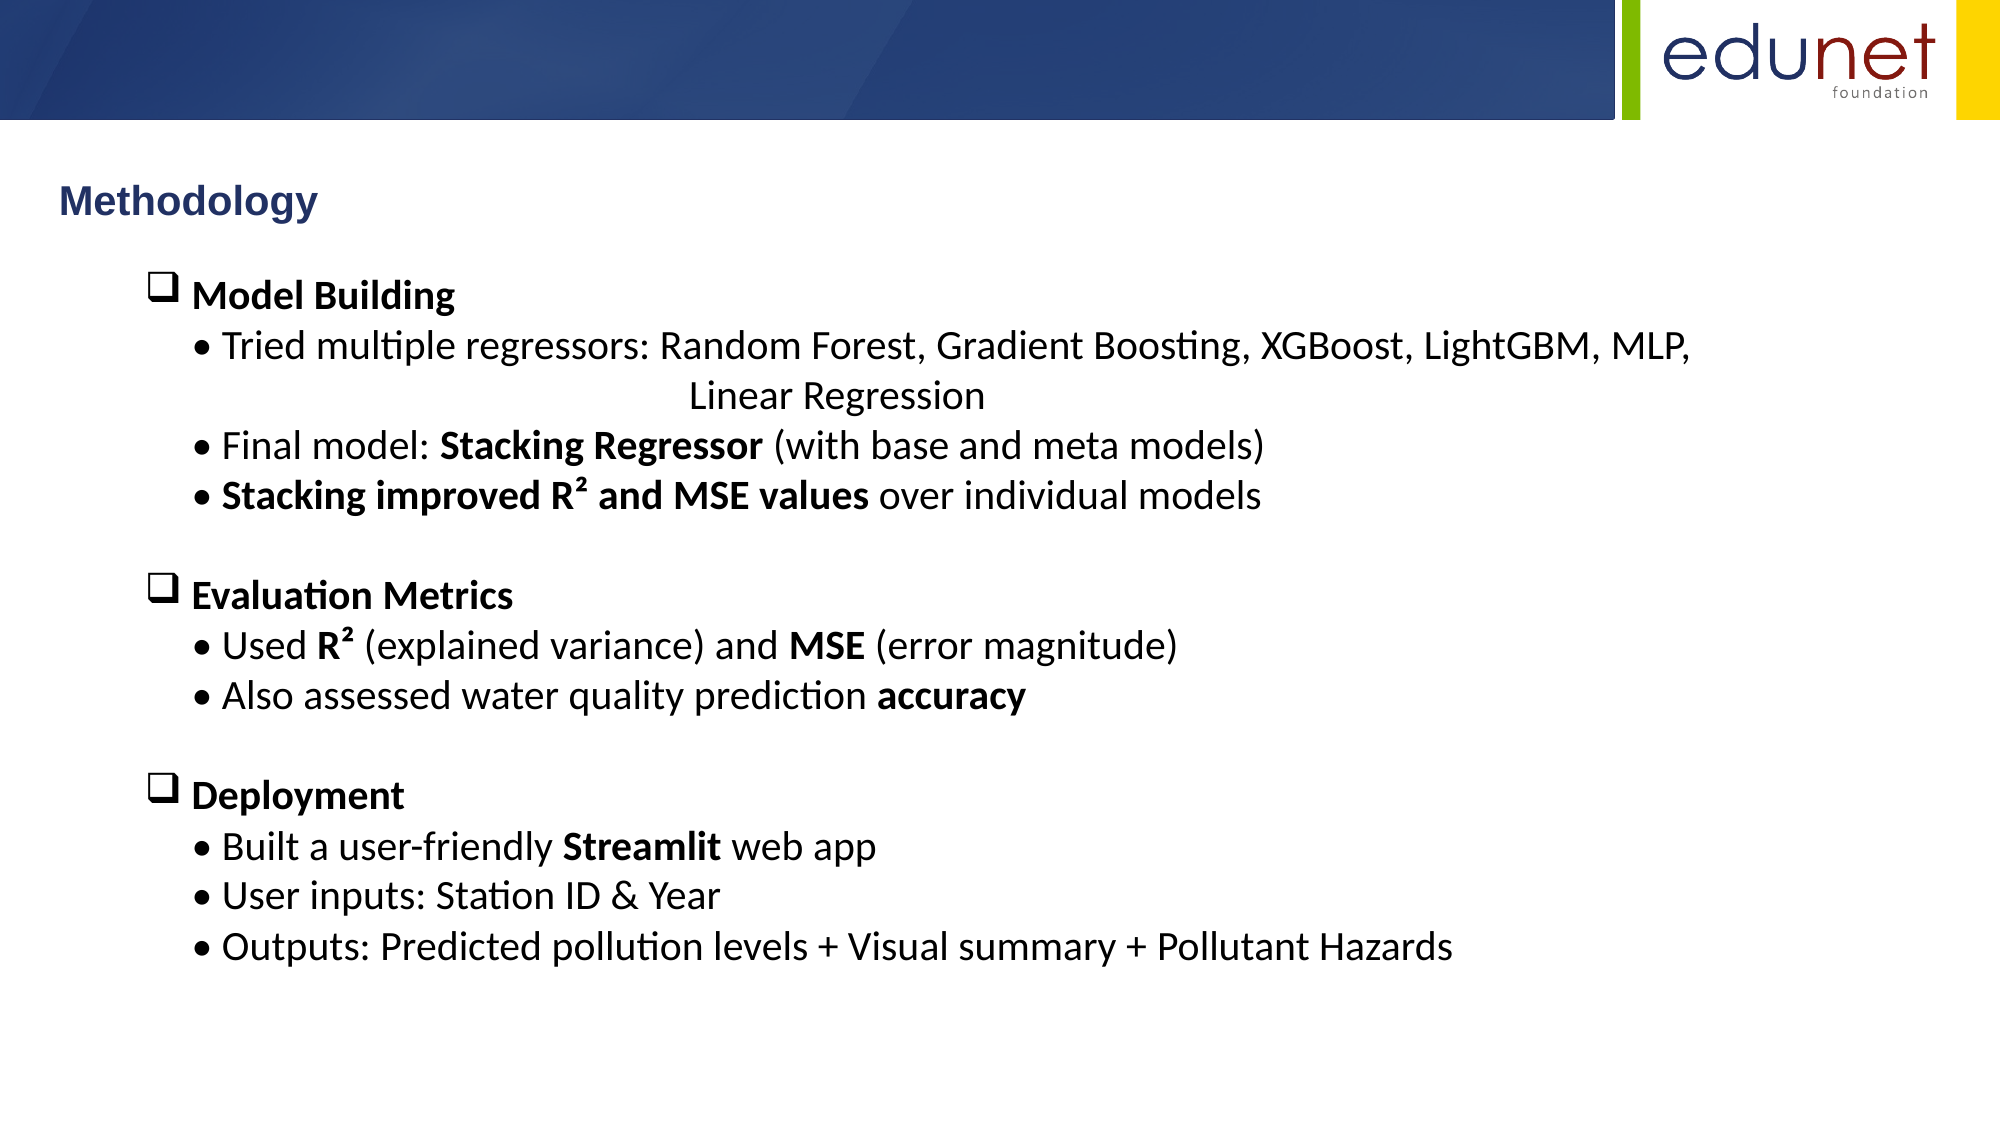

Methodology
Model Building
• Tried multiple regressors: Random Forest, Gradient Boosting, XGBoost, LightGBM, MLP,   			     Linear Regression
• Final model: Stacking Regressor (with base and meta models)
• Stacking improved R² and MSE values over individual models

Evaluation Metrics
• Used R² (explained variance) and MSE (error magnitude)
• Also assessed water quality prediction accuracy

Deployment
• Built a user-friendly Streamlit web app
• User inputs: Station ID & Year
• Outputs: Predicted pollution levels + Visual summary + Pollutant Hazards